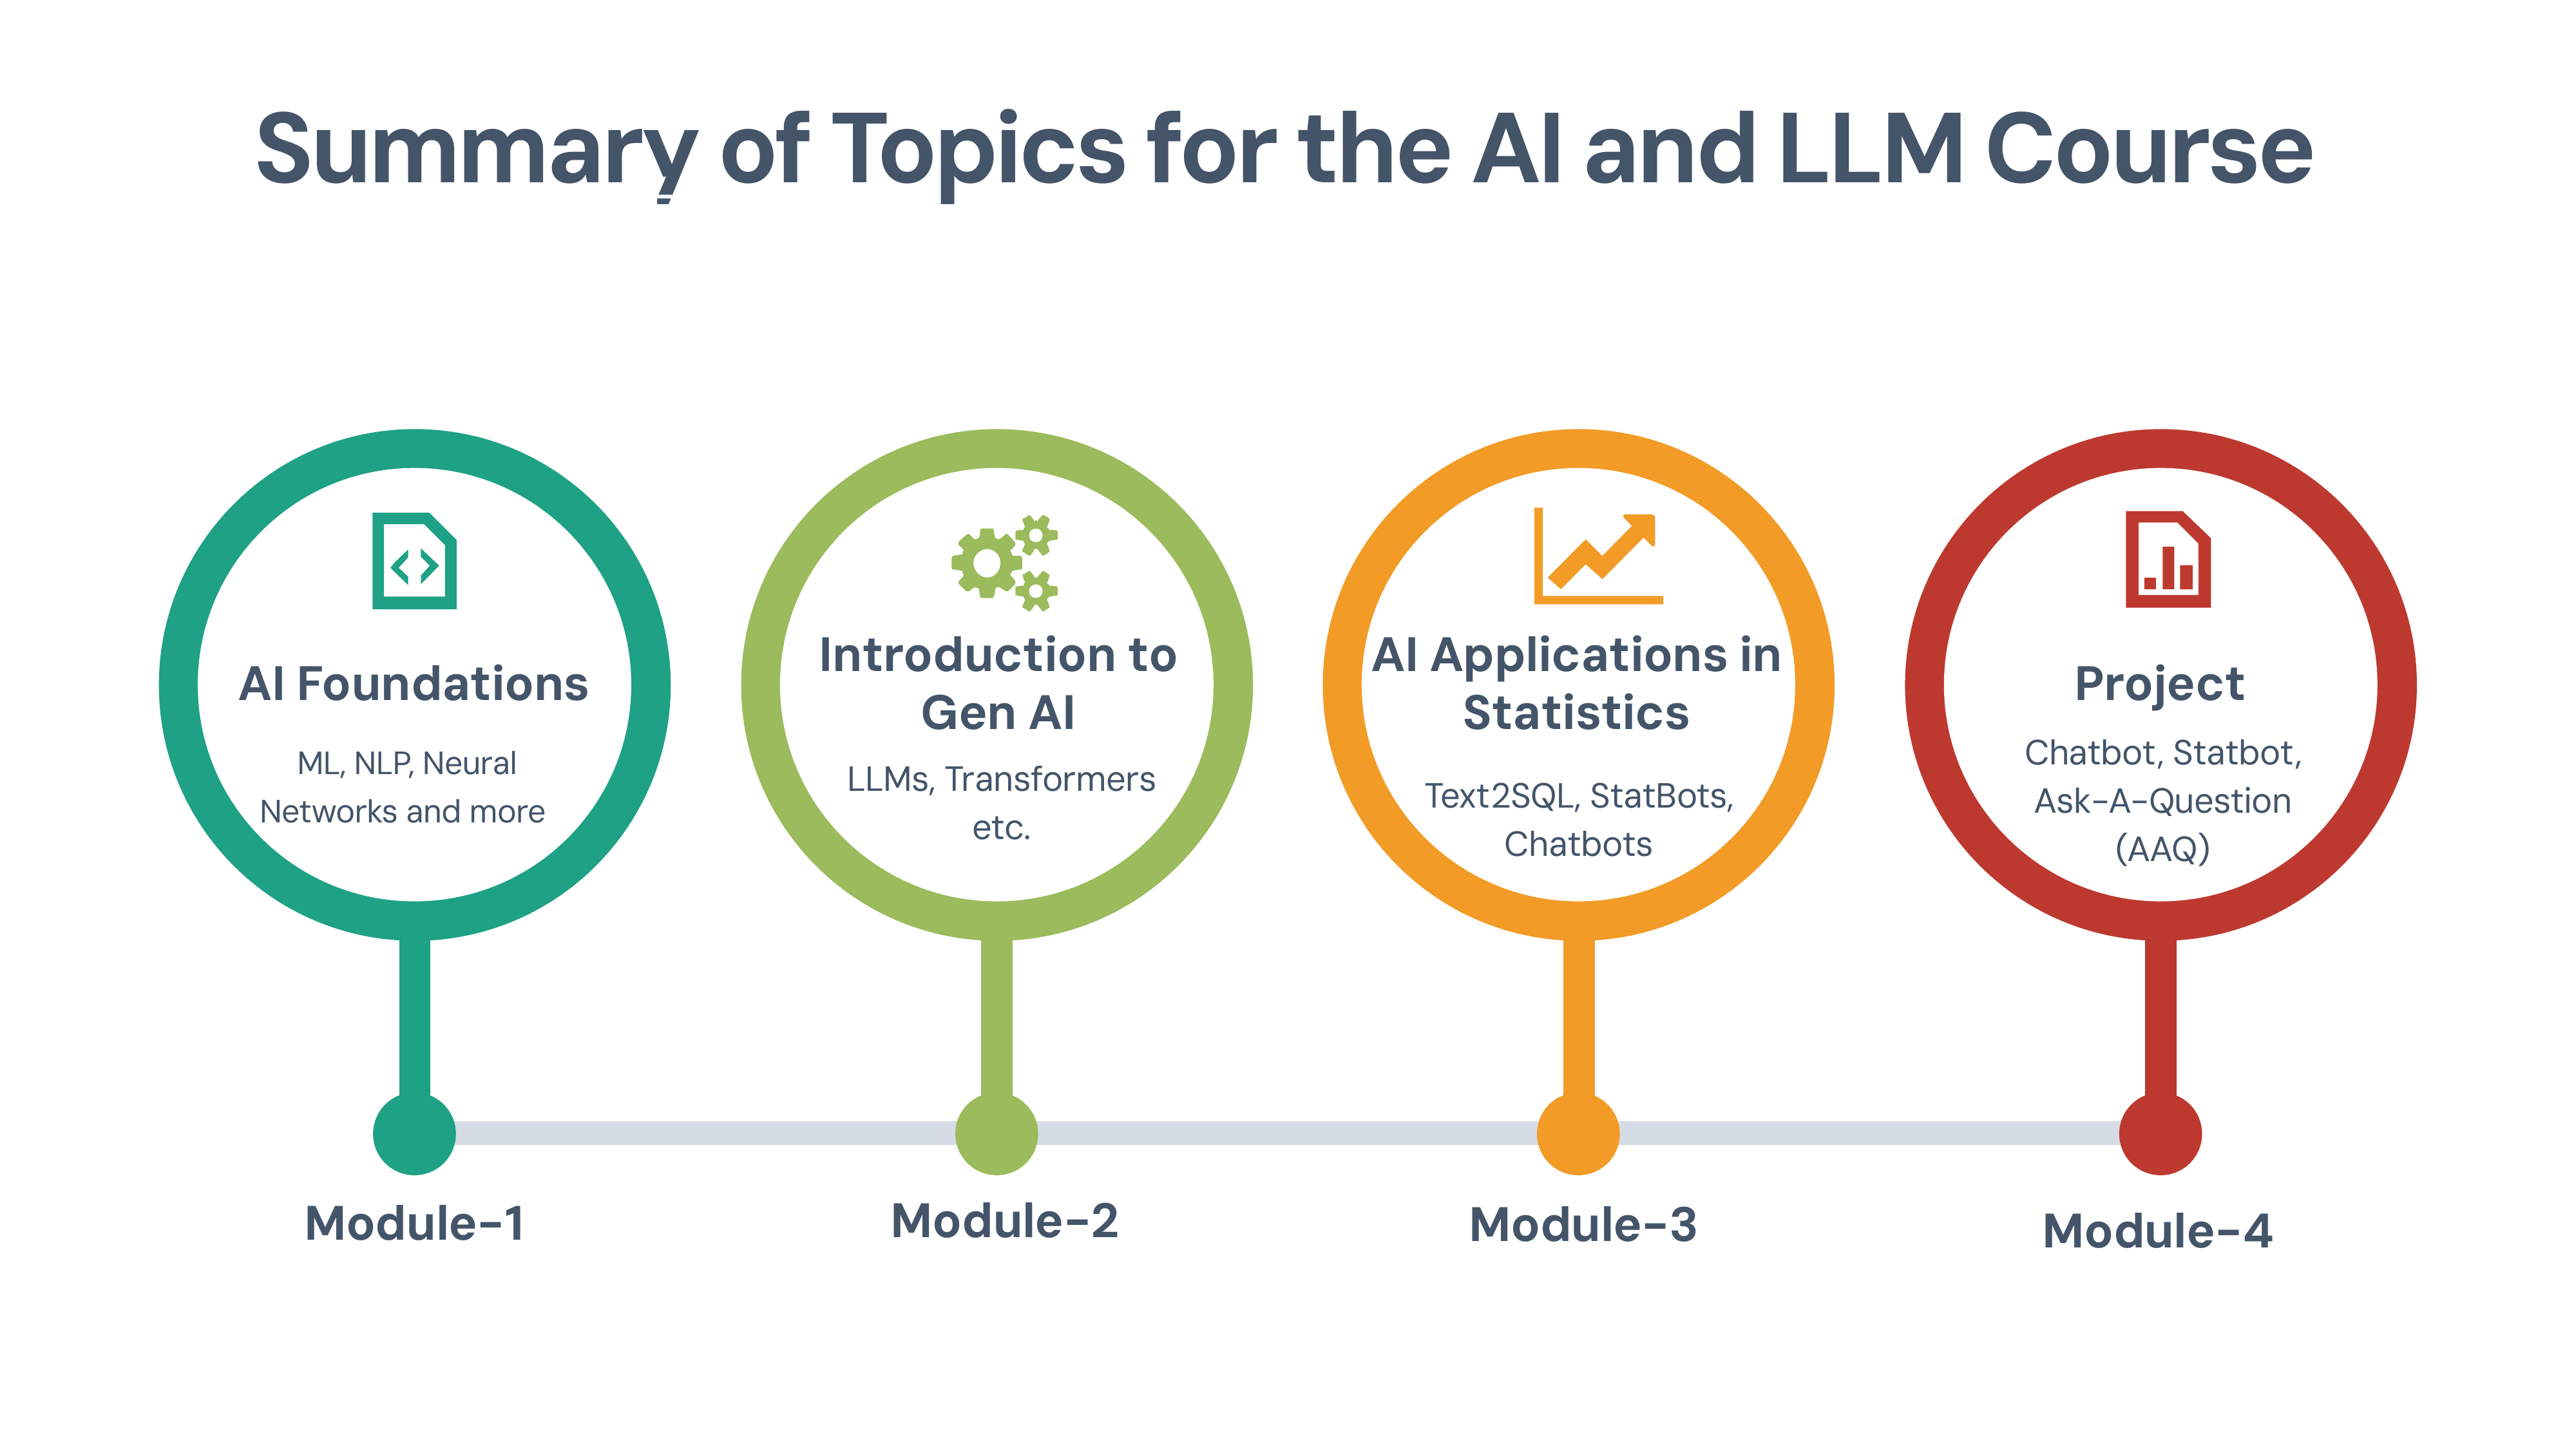

Summary of Topics for the AI and LLM Course

Introduction to Gen AI
AI Applications in Statistics
AI Foundations
Project
Chatbot, Statbot, Ask-A-Question (AAQ)
ML, NLP, Neural Networks and more
LLMs, Transformers etc.
Text2SQL, StatBots, Chatbots

Module-2
Module-1
Module-3
Module-4